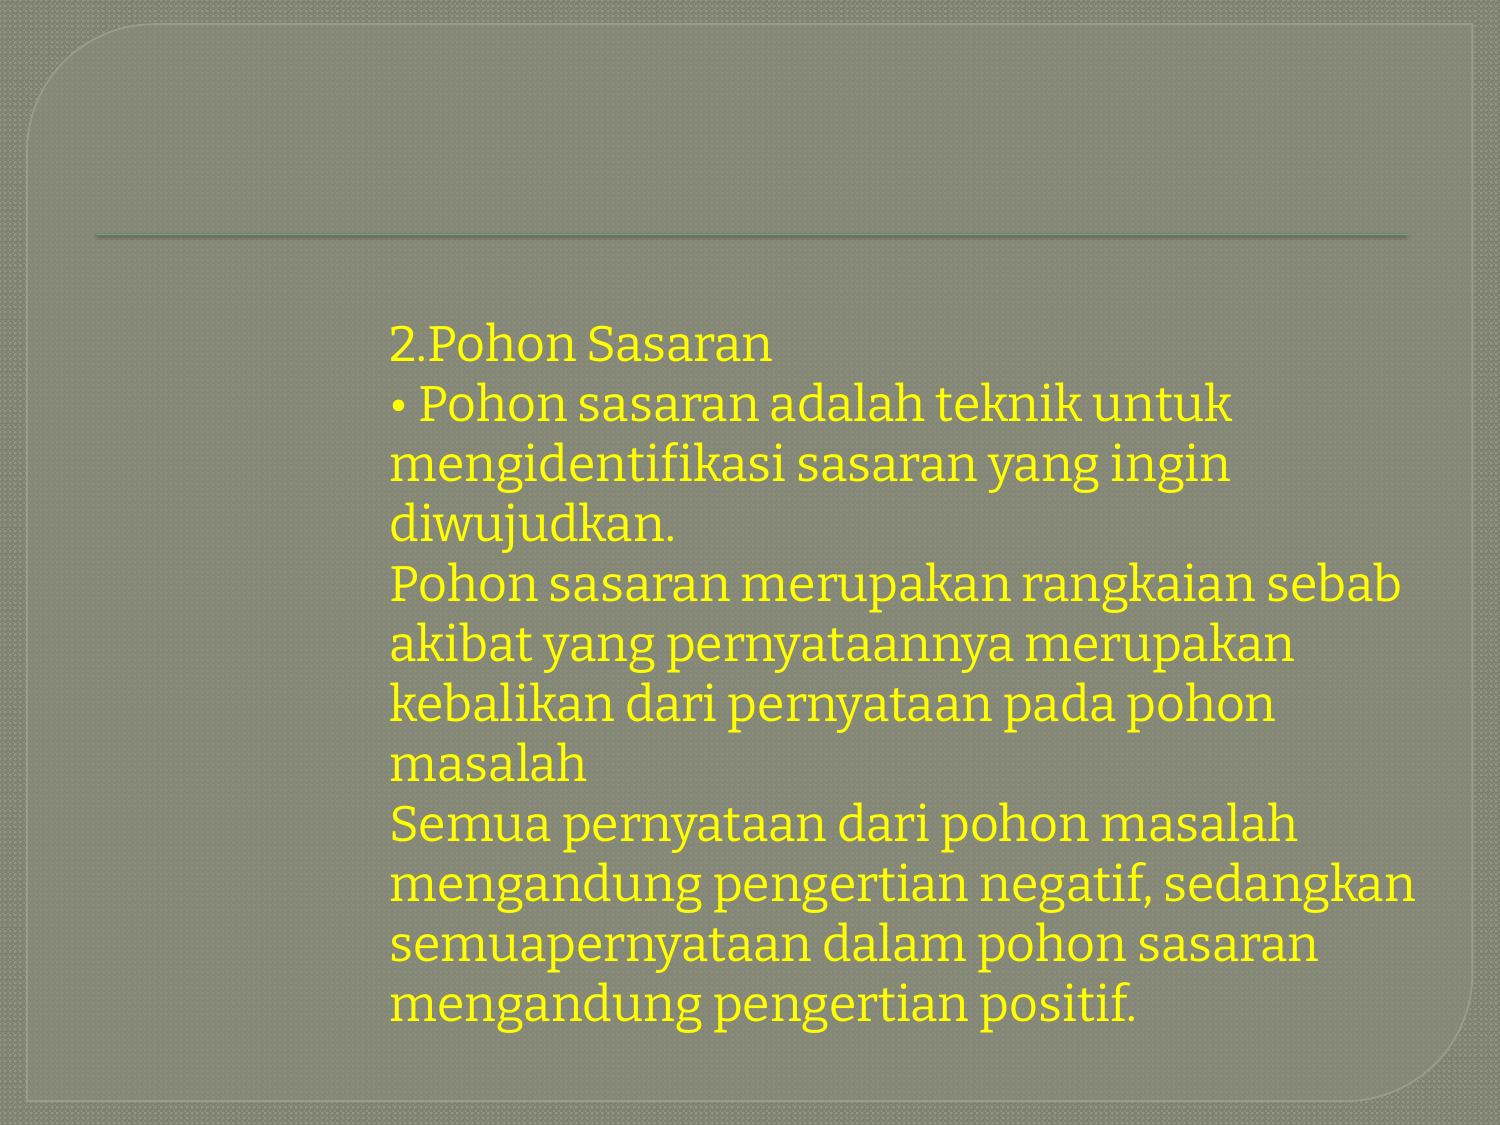

#
2.Pohon Sasaran
• Pohon sasaran adalah teknik untuk
mengidentifikasi sasaran yang ingin diwujudkan.
Pohon sasaran merupakan rangkaian sebab
akibat yang pernyataannya merupakan
kebalikan dari pernyataan pada pohon masalah
Semua pernyataan dari pohon masalah
mengandung pengertian negatif, sedangkan
semuapernyataan dalam pohon sasaran
mengandung pengertian positif.